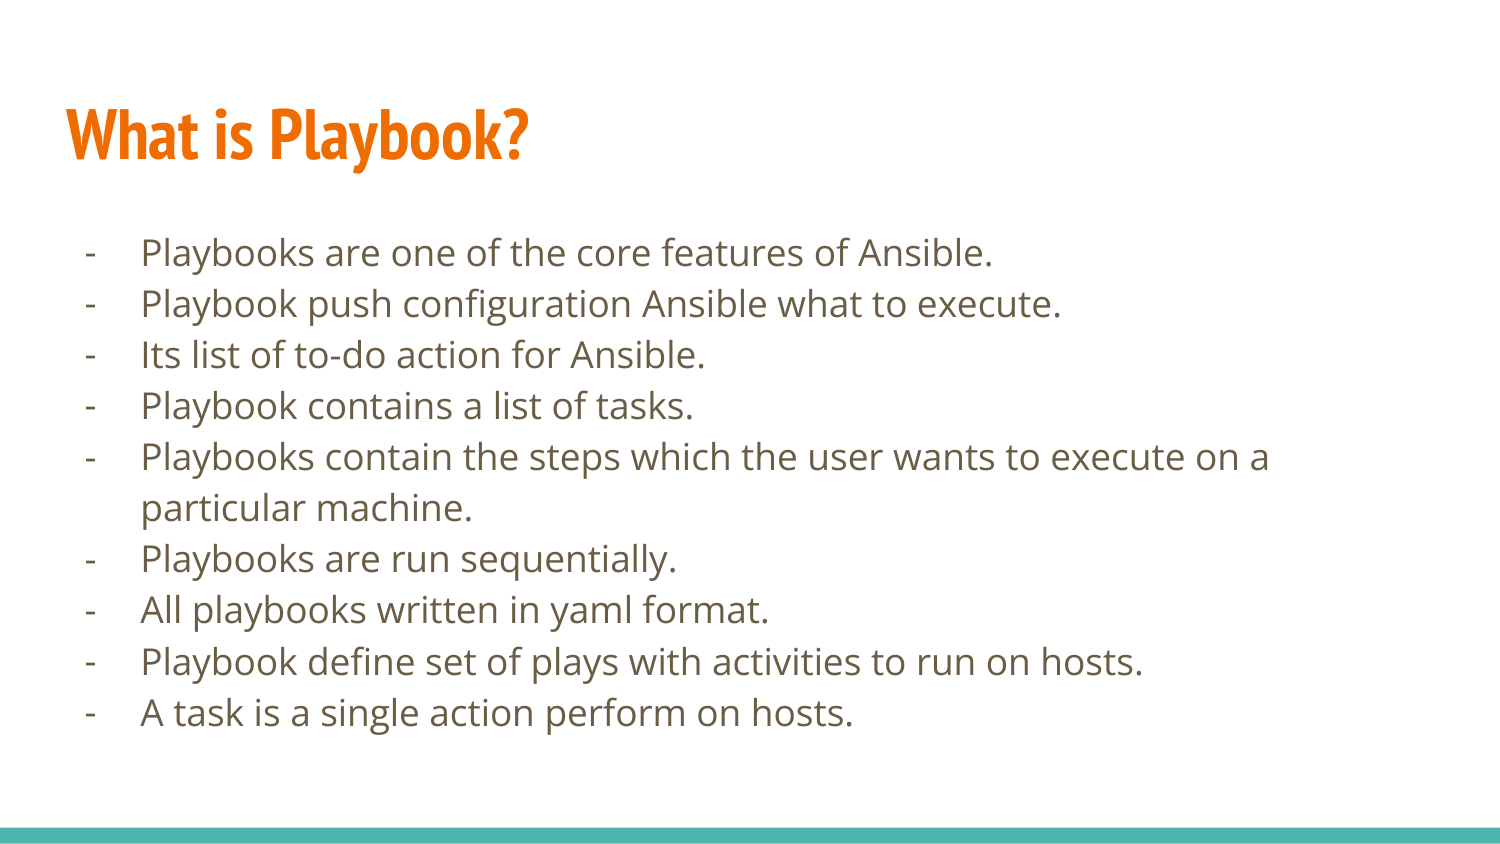

# What is Playbook?
Playbooks are one of the core features of Ansible.
Playbook push configuration Ansible what to execute.
Its list of to-do action for Ansible.
Playbook contains a list of tasks.
Playbooks contain the steps which the user wants to execute on a  particular machine.
Playbooks are run sequentially.
All playbooks written in yaml format.
Playbook define set of plays with activities to run on hosts.
A task is a single action perform on hosts.